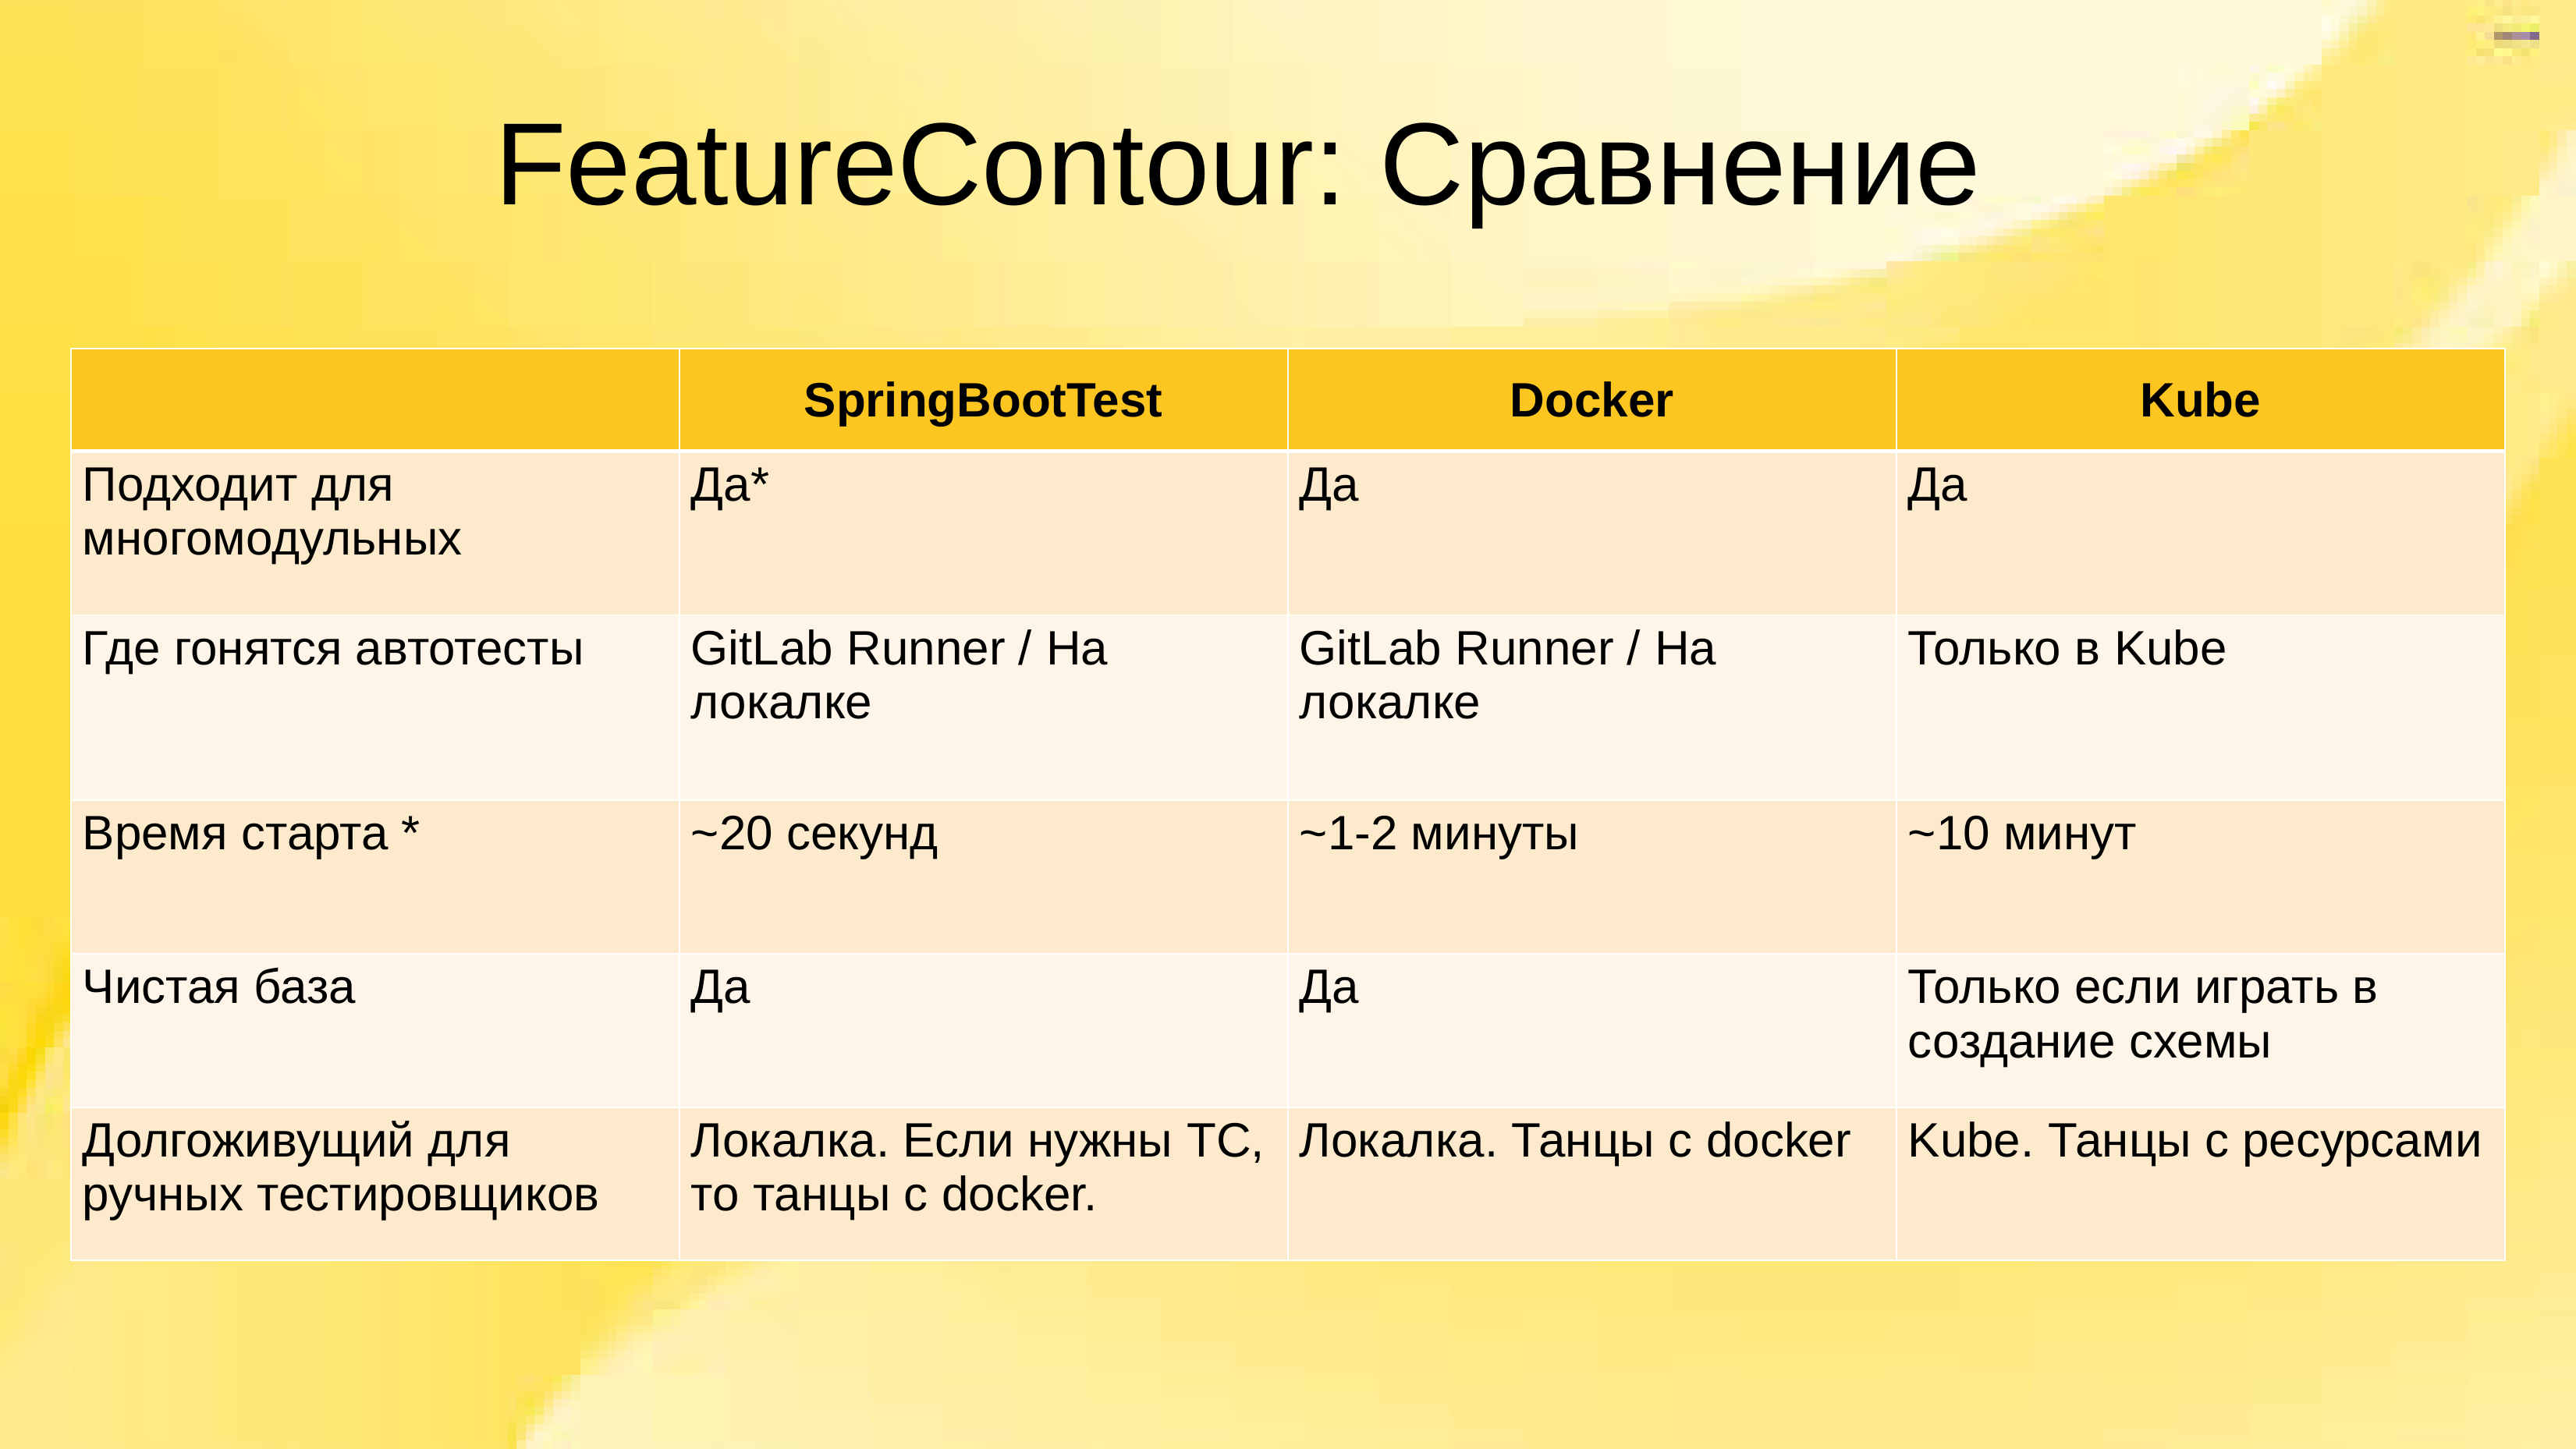

FeatureContour: Сравнение
|  | SpringBootTest | Docker | Kube |
| --- | --- | --- | --- |
| Подходит для многомодульных | Да\* | Да | Да |
| Где гонятся автотесты | GitLab Runner / На локалке | GitLab Runner / На локалке | Только в Kube |
| Время старта \* | ~20 секунд | ~1-2 минуты | ~10 минут |
| Чистая база | Да | Да | Только если играть в создание схемы |
| Долгоживущий для ручных тестировщиков | Локалка. Если нужны TC, то танцы с docker. | Локалка. Танцы с docker | Kube. Танцы с ресурсами |